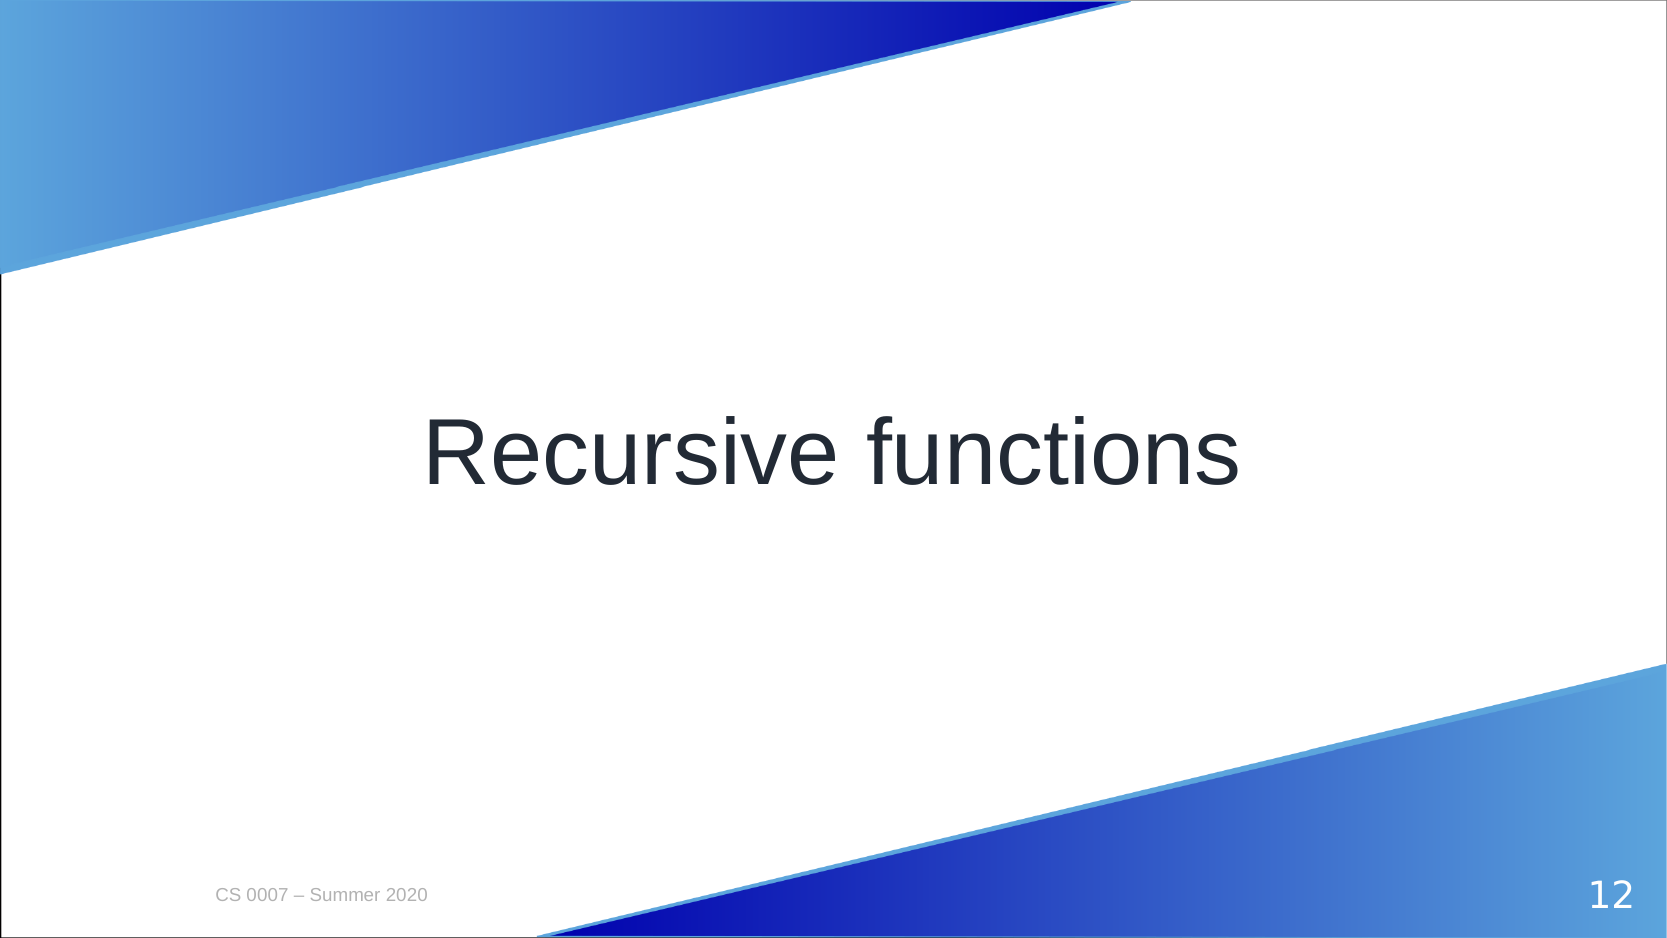

# Recursive functions

CS 0007 – Summer 2020
12